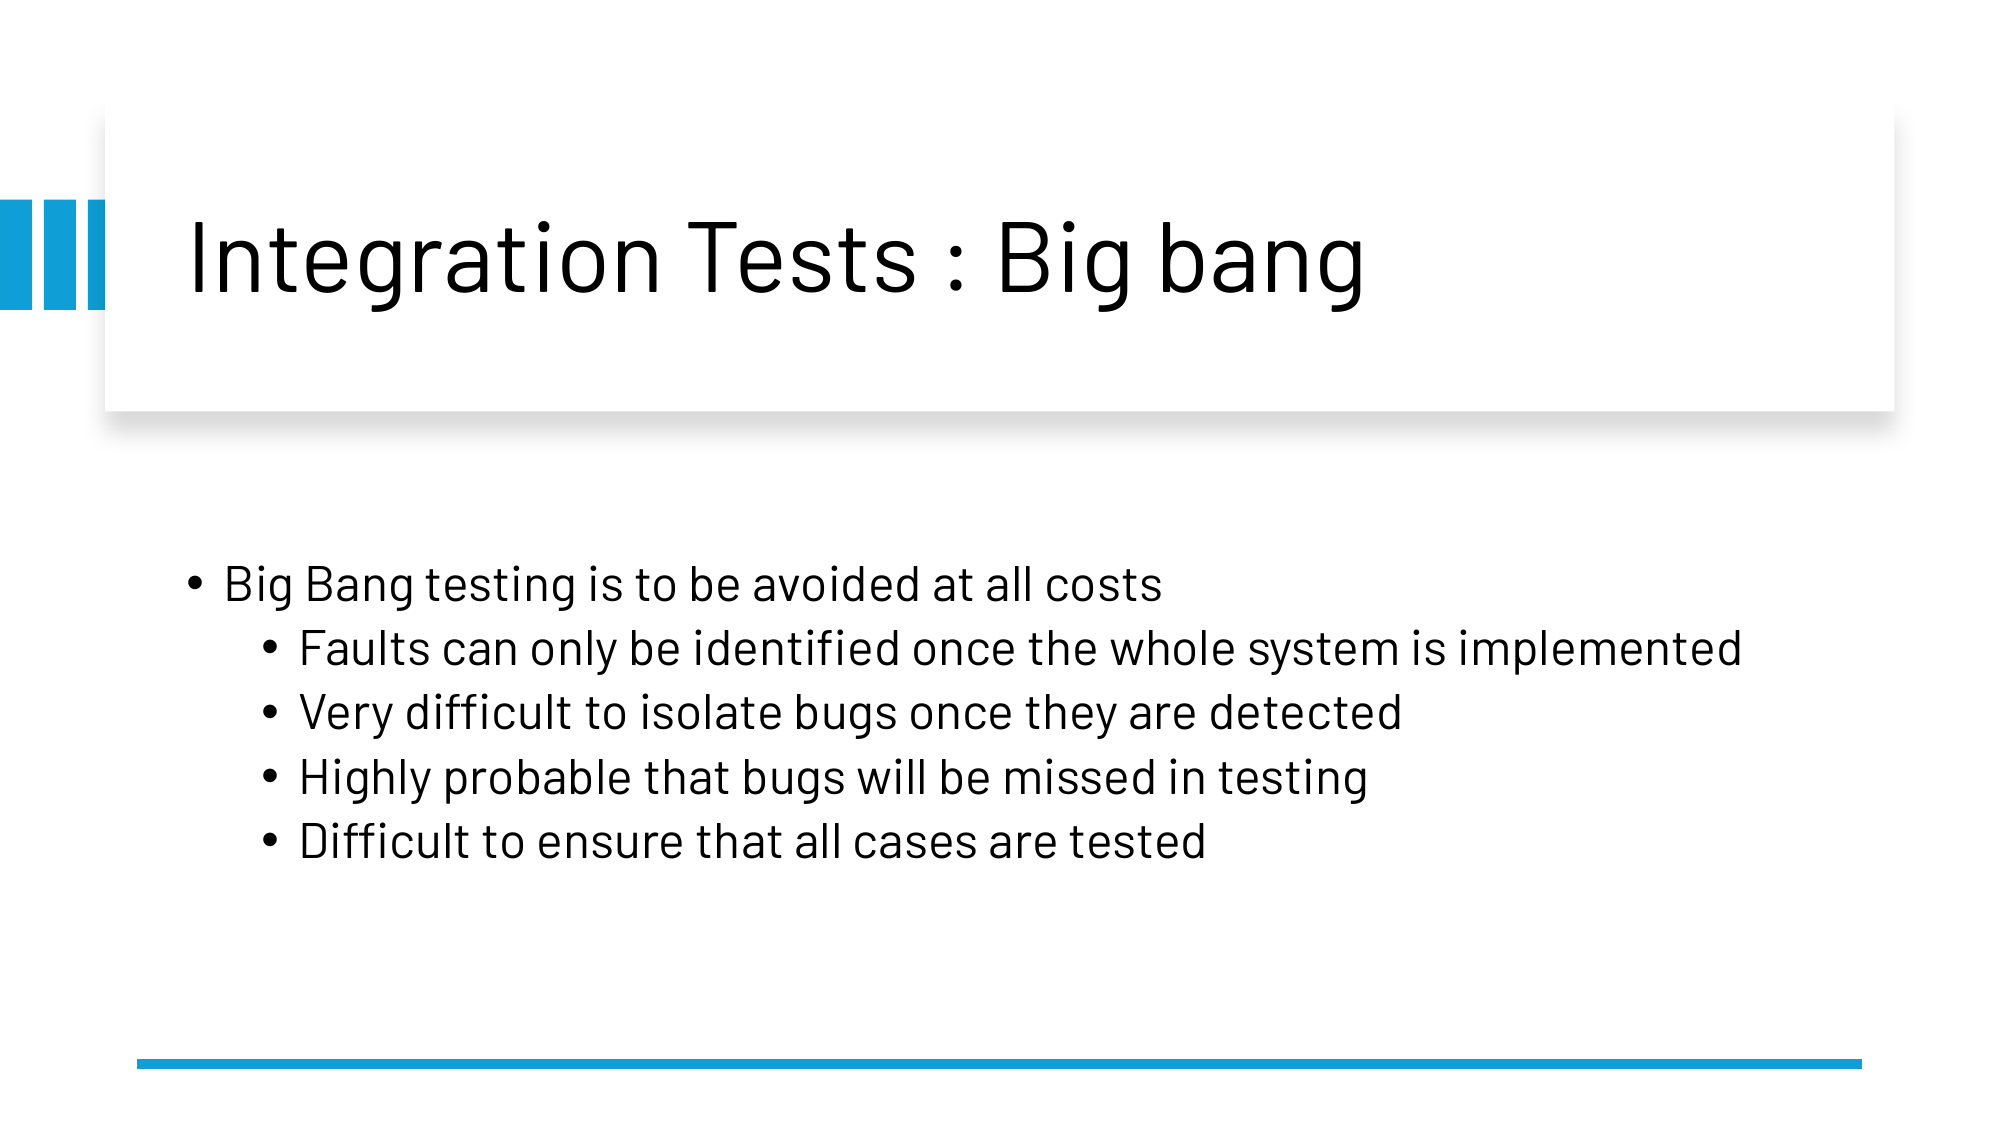

# Integration Tests : Big bang

Big Bang testing is to be avoided at all costs
Faults can only be identified once the whole system is implemented
Very difficult to isolate bugs once they are detected
Highly probable that bugs will be missed in testing
Difficult to ensure that all cases are tested